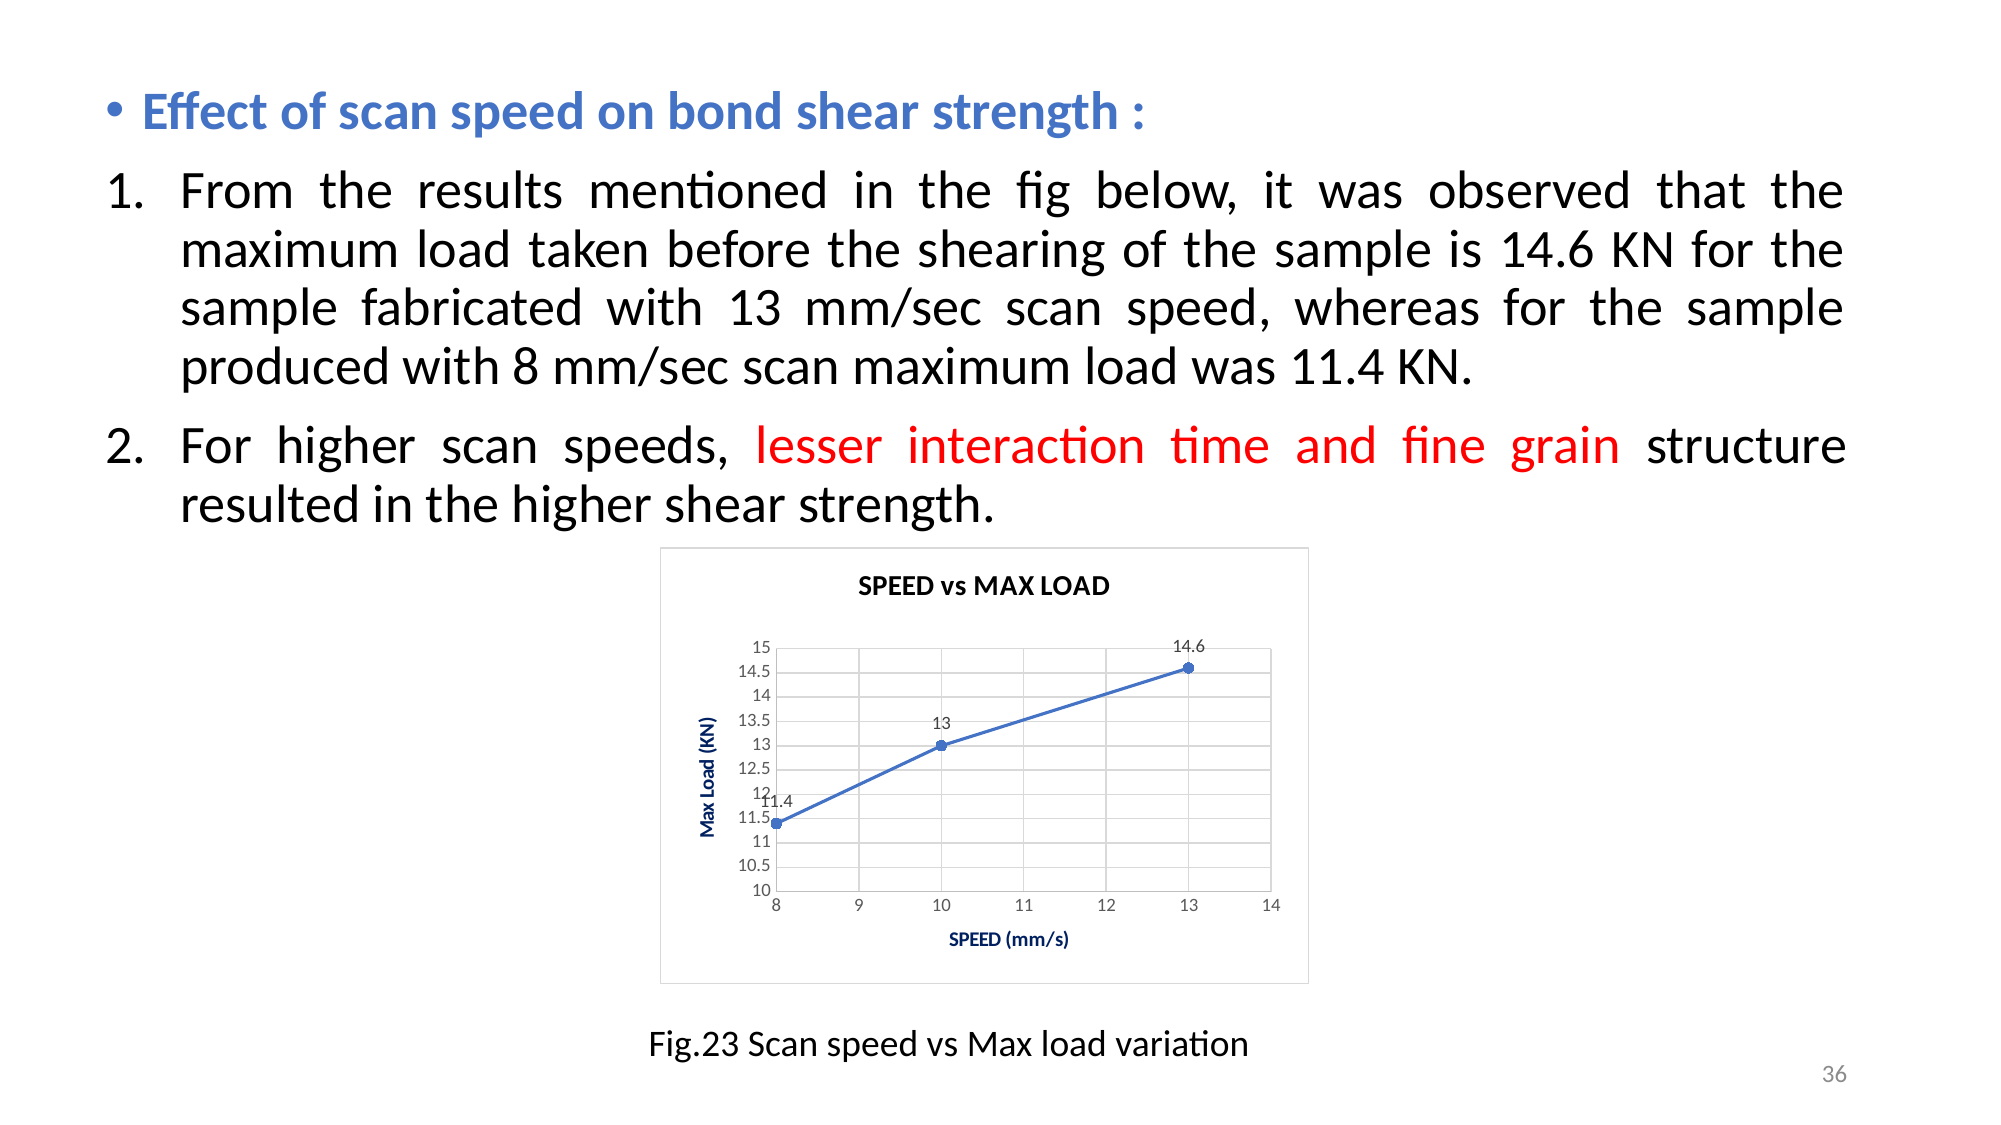

Effect of scan speed on bond shear strength :
From the results mentioned in the fig below, it was observed that the maximum load taken before the shearing of the sample is 14.6 KN for the sample fabricated with 13 mm/sec scan speed, whereas for the sample produced with 8 mm/sec scan maximum load was 11.4 KN.
For higher scan speeds, lesser interaction time and fine grain structure resulted in the higher shear strength.

### Chart: SPEED vs MAX LOAD

| Category | LOAD |
|---|---|
Fig.23 Scan speed vs Max load variation

36